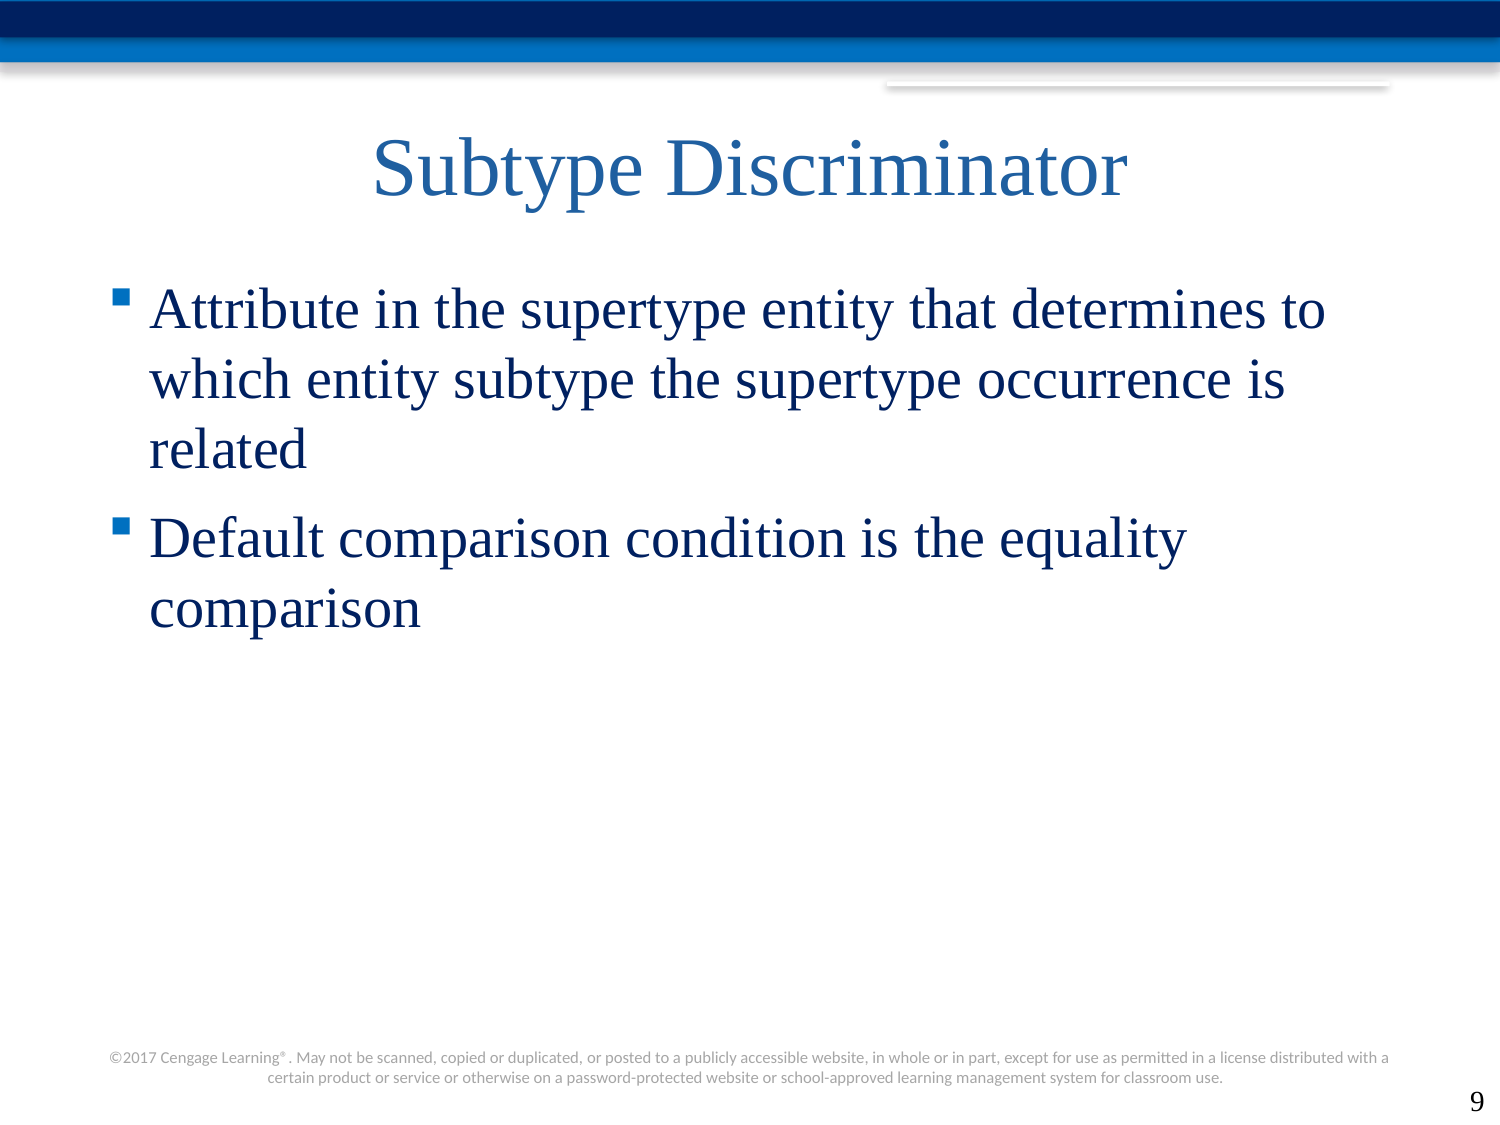

# Subtype Discriminator
Attribute in the supertype entity that determines to which entity subtype the supertype occurrence is related
Default comparison condition is the equality comparison
9